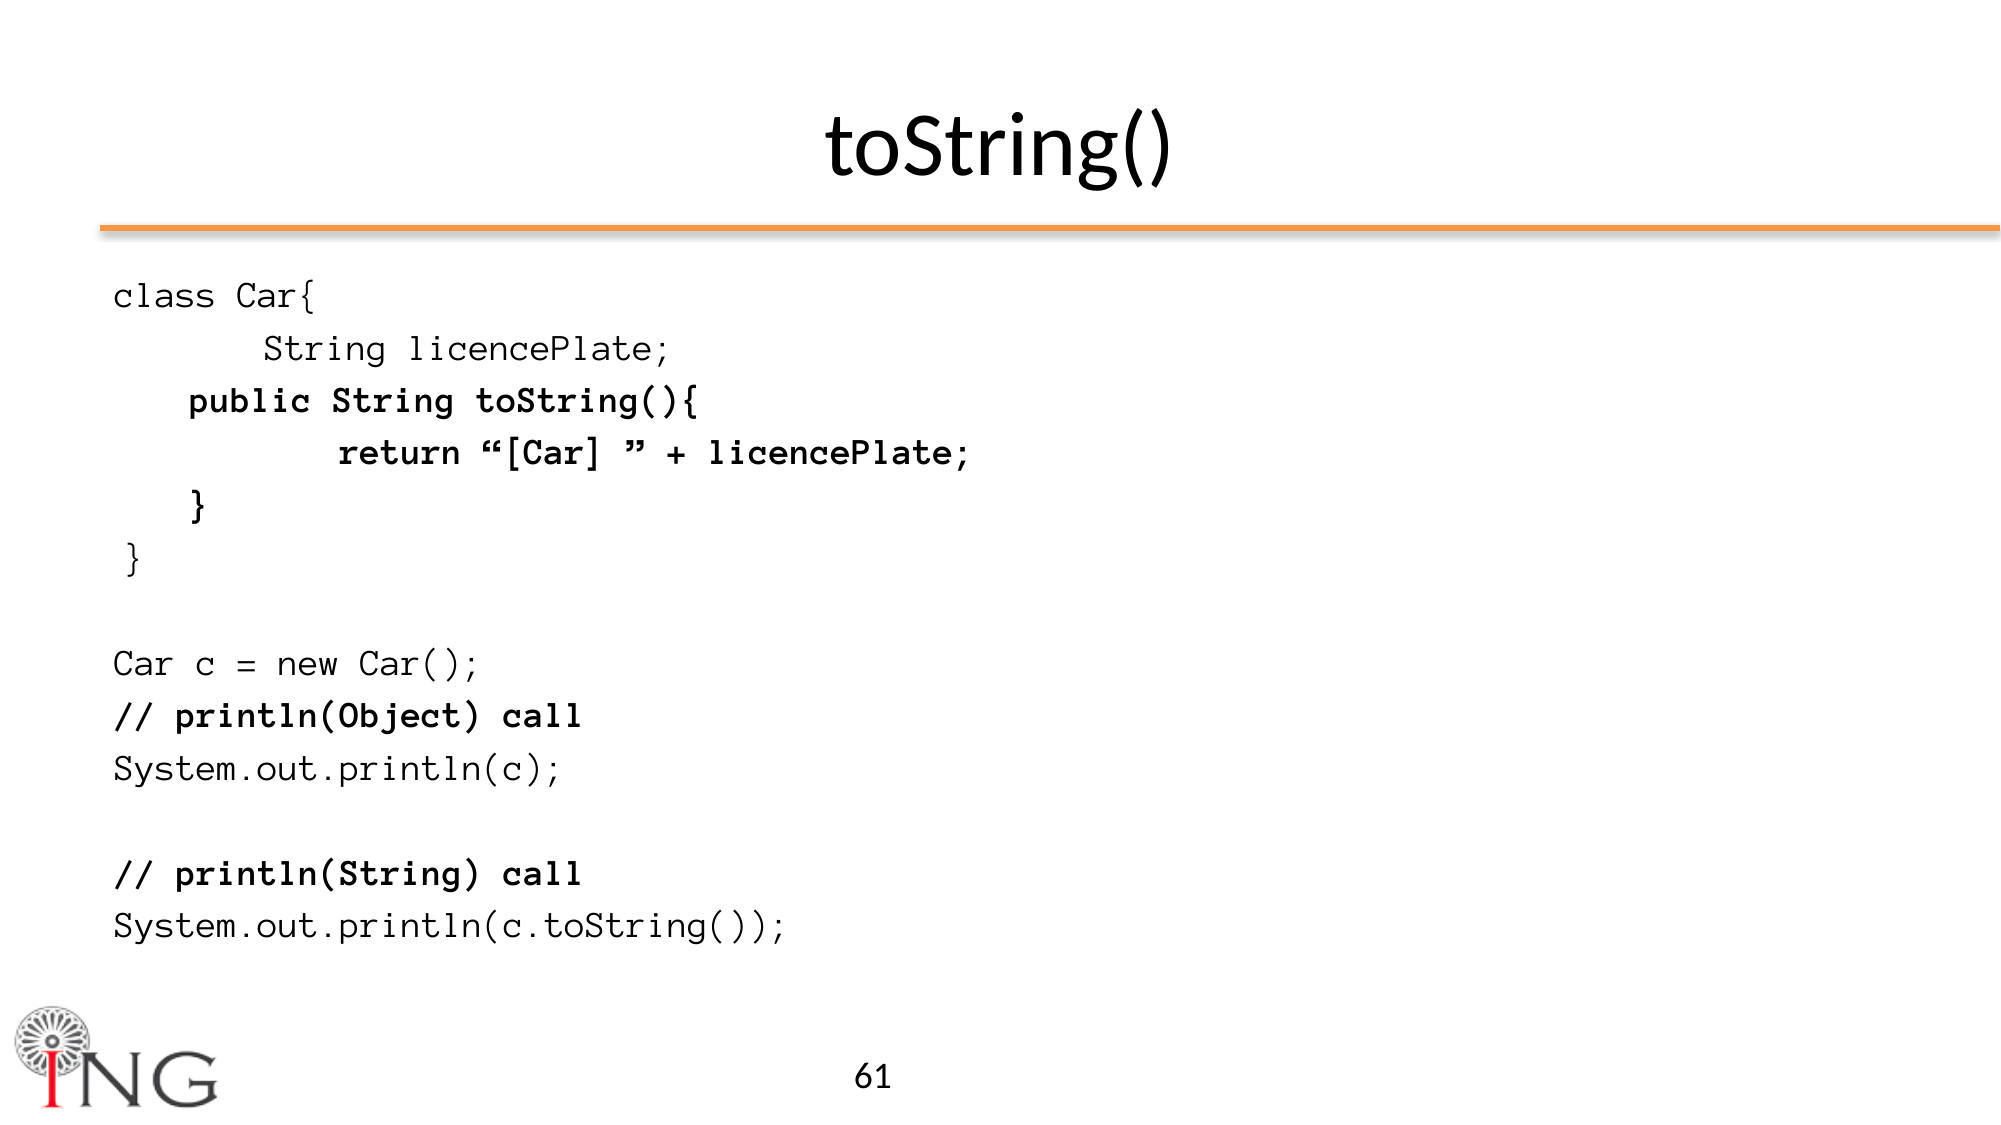

# toString()
class Car{
	String licencePlate;
public String toString(){
	return “[Car] ” + licencePlate;
}
}

Car c = new Car();
// println(Object) call
System.out.println(c);

// println(String) call
System.out.println(c.toString());

61